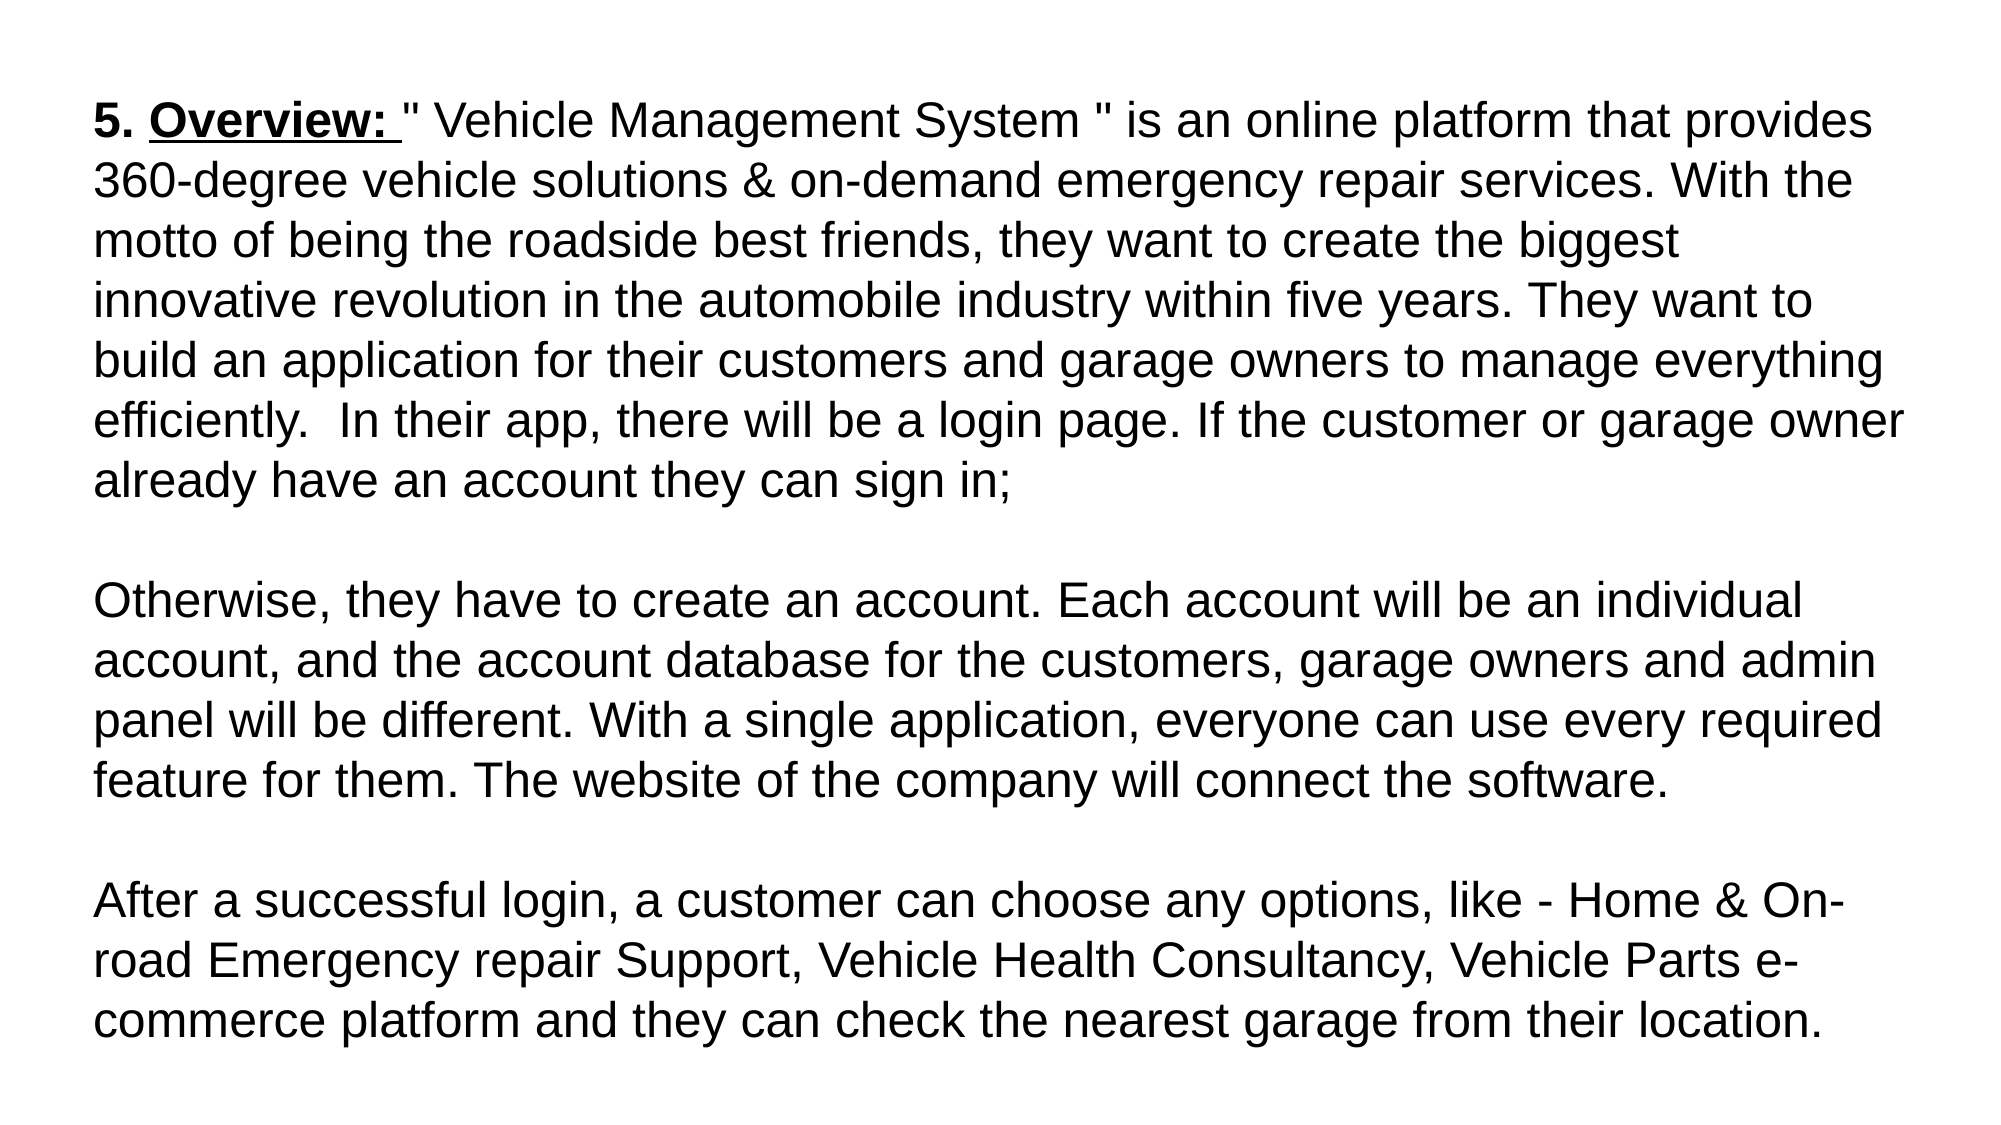

5. Overview: " Vehicle Management System " is an online platform that provides 360-degree vehicle solutions & on-demand emergency repair services. With the motto of being the roadside best friends, they want to create the biggest innovative revolution in the automobile industry within five years. They want to build an application for their customers and garage owners to manage everything efficiently.  In their app, there will be a login page. If the customer or garage owner already have an account they can sign in;
Otherwise, they have to create an account. Each account will be an individual account, and the account database for the customers, garage owners and admin panel will be different. With a single application, everyone can use every required feature for them. The website of the company will connect the software.
After a successful login, a customer can choose any options, like - Home & On-road Emergency repair Support, Vehicle Health Consultancy, Vehicle Parts e-commerce platform and they can check the nearest garage from their location.